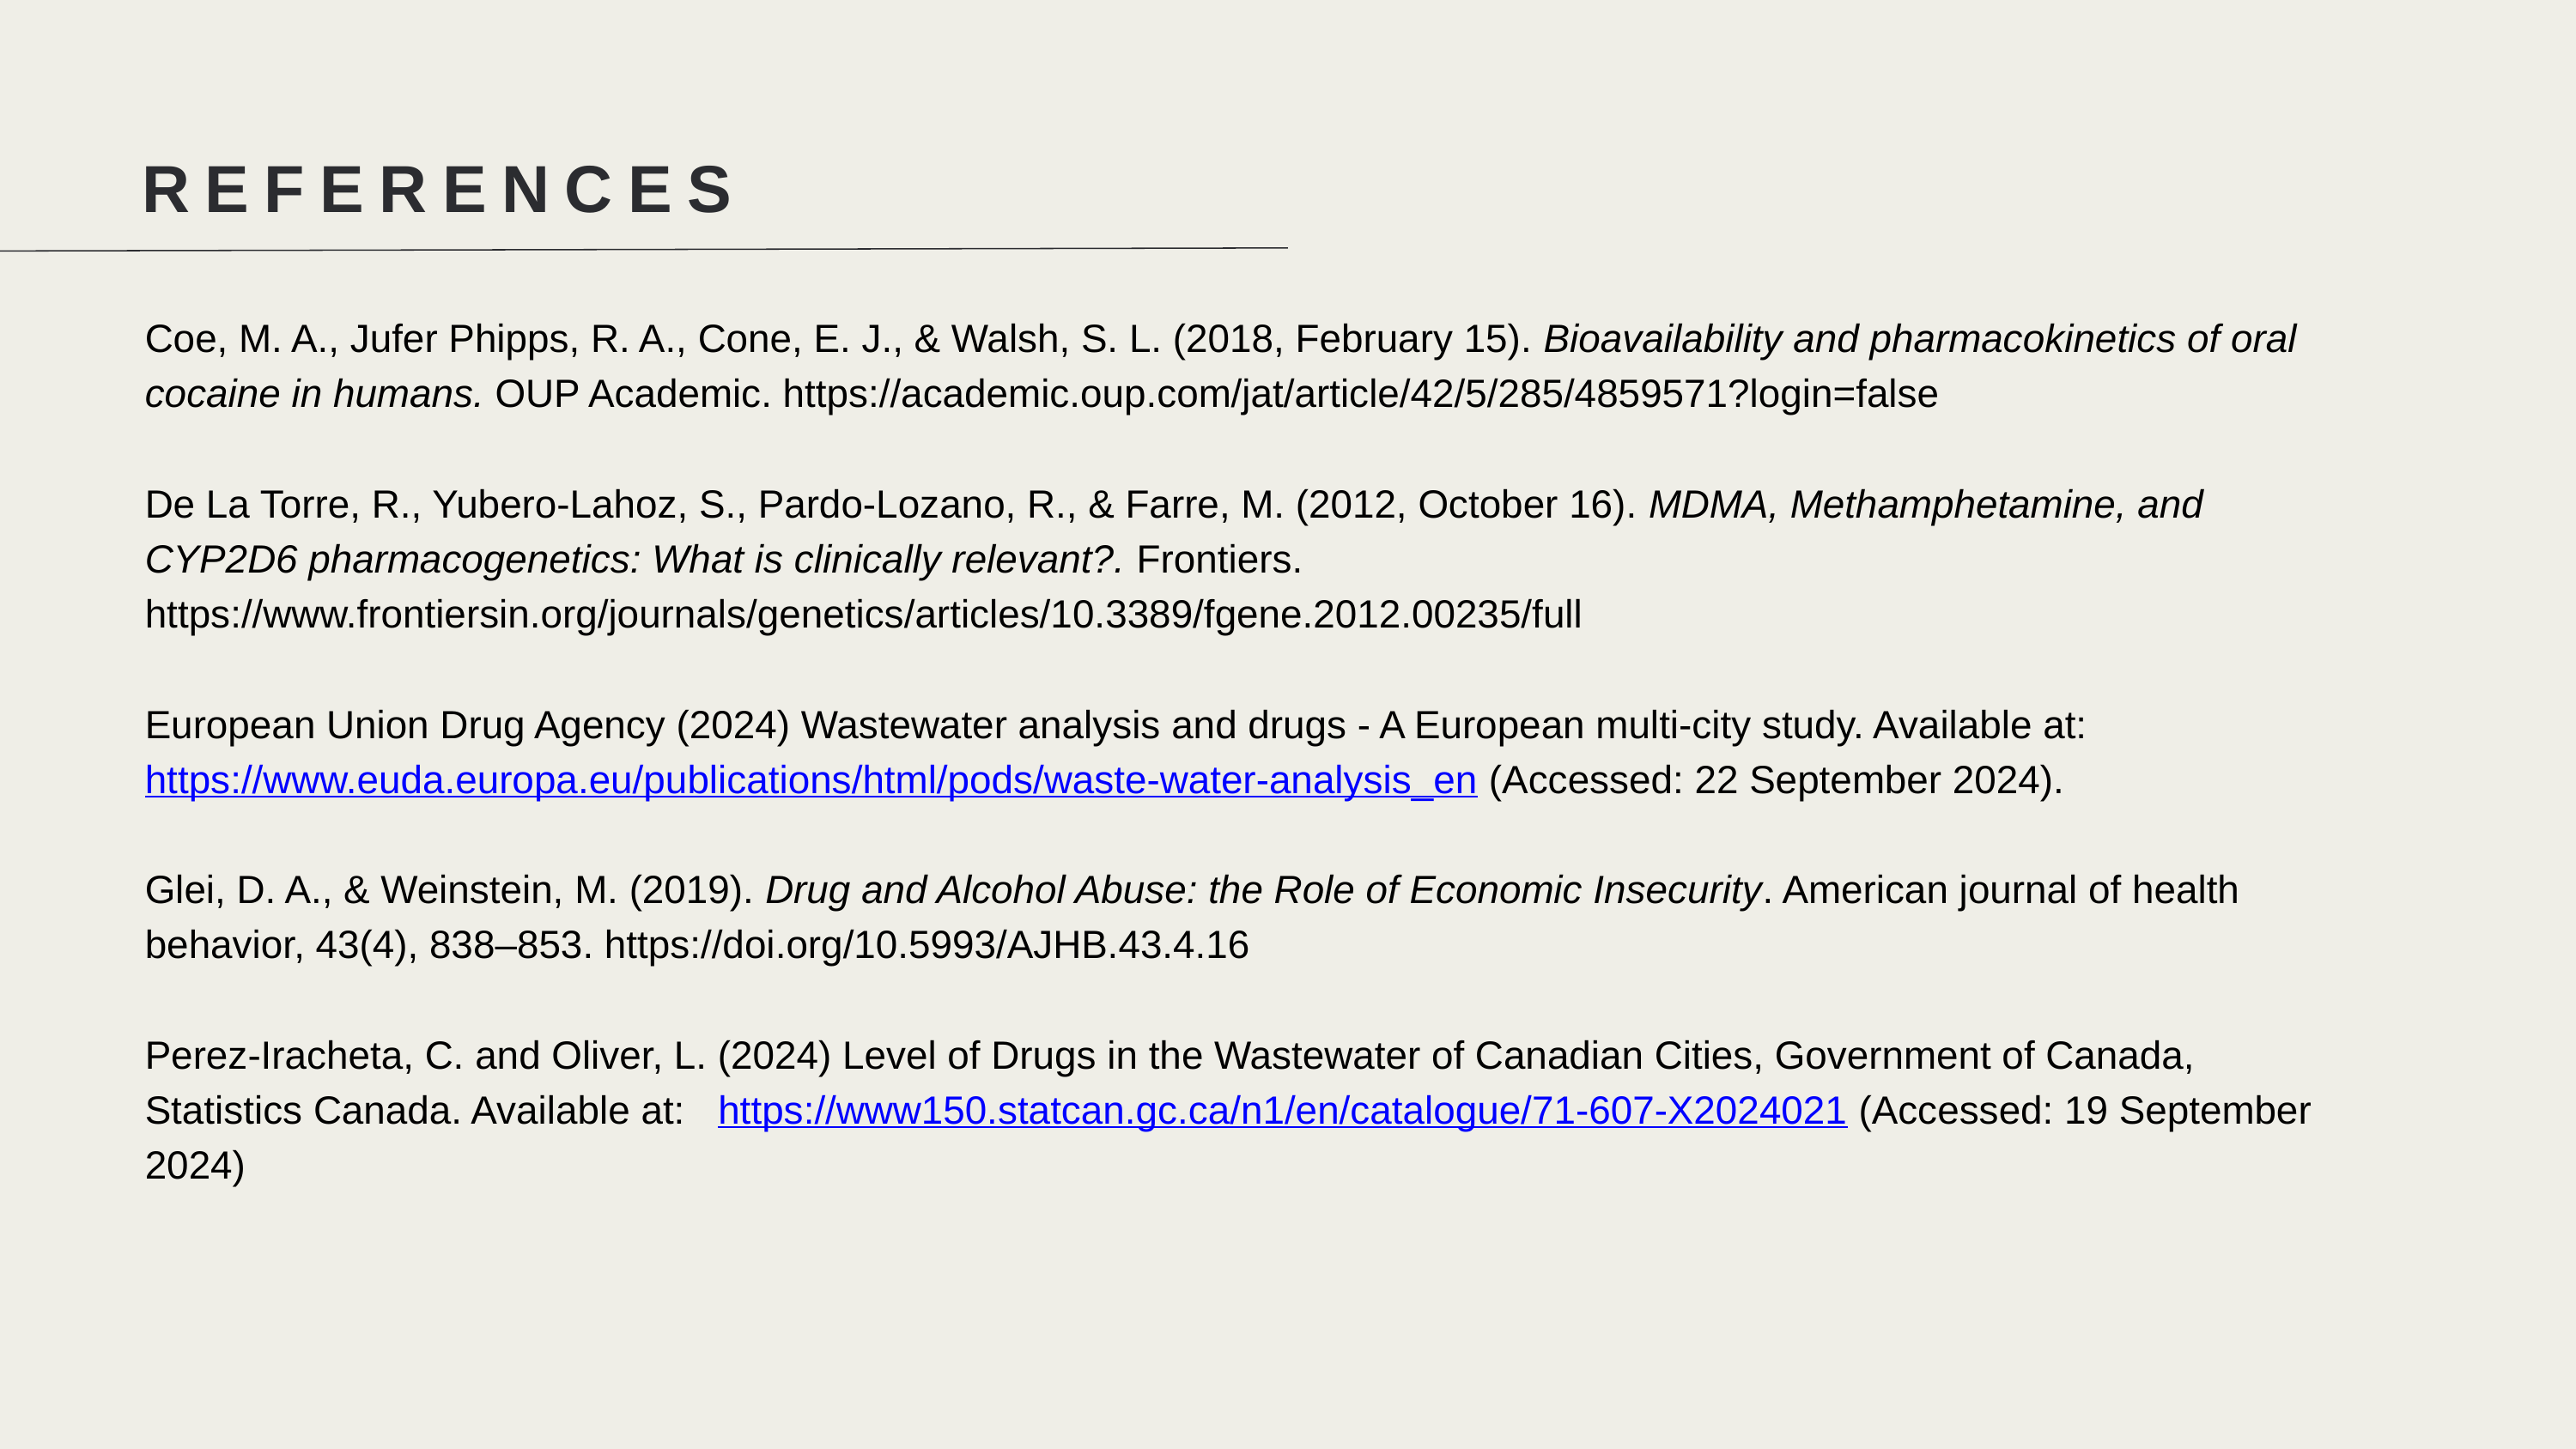

REFERENCES

Coe, M. A., Jufer Phipps, R. A., Cone, E. J., & Walsh, S. L. (2018, February 15). Bioavailability and pharmacokinetics of oral cocaine in humans. OUP Academic. https://academic.oup.com/jat/article/42/5/285/4859571?login=false

De La Torre, R., Yubero-Lahoz, S., Pardo-Lozano, R., & Farre, M. (2012, October 16). MDMA, Methamphetamine, and CYP2D6 pharmacogenetics: What is clinically relevant?. Frontiers. https://www.frontiersin.org/journals/genetics/articles/10.3389/fgene.2012.00235/full

European Union Drug Agency (2024) Wastewater analysis and drugs - A European multi-city study. Available at: https://www.euda.europa.eu/publications/html/pods/waste-water-analysis_en (Accessed: 22 September 2024).

Glei, D. A., & Weinstein, M. (2019). Drug and Alcohol Abuse: the Role of Economic Insecurity. American journal of health behavior, 43(4), 838–853. https://doi.org/10.5993/AJHB.43.4.16

Perez-Iracheta, C. and Oliver, L. (2024) Level of Drugs in the Wastewater of Canadian Cities, Government of Canada, Statistics Canada. Available at:   https://www150.statcan.gc.ca/n1/en/catalogue/71-607-X2024021 (Accessed: 19 September 2024)